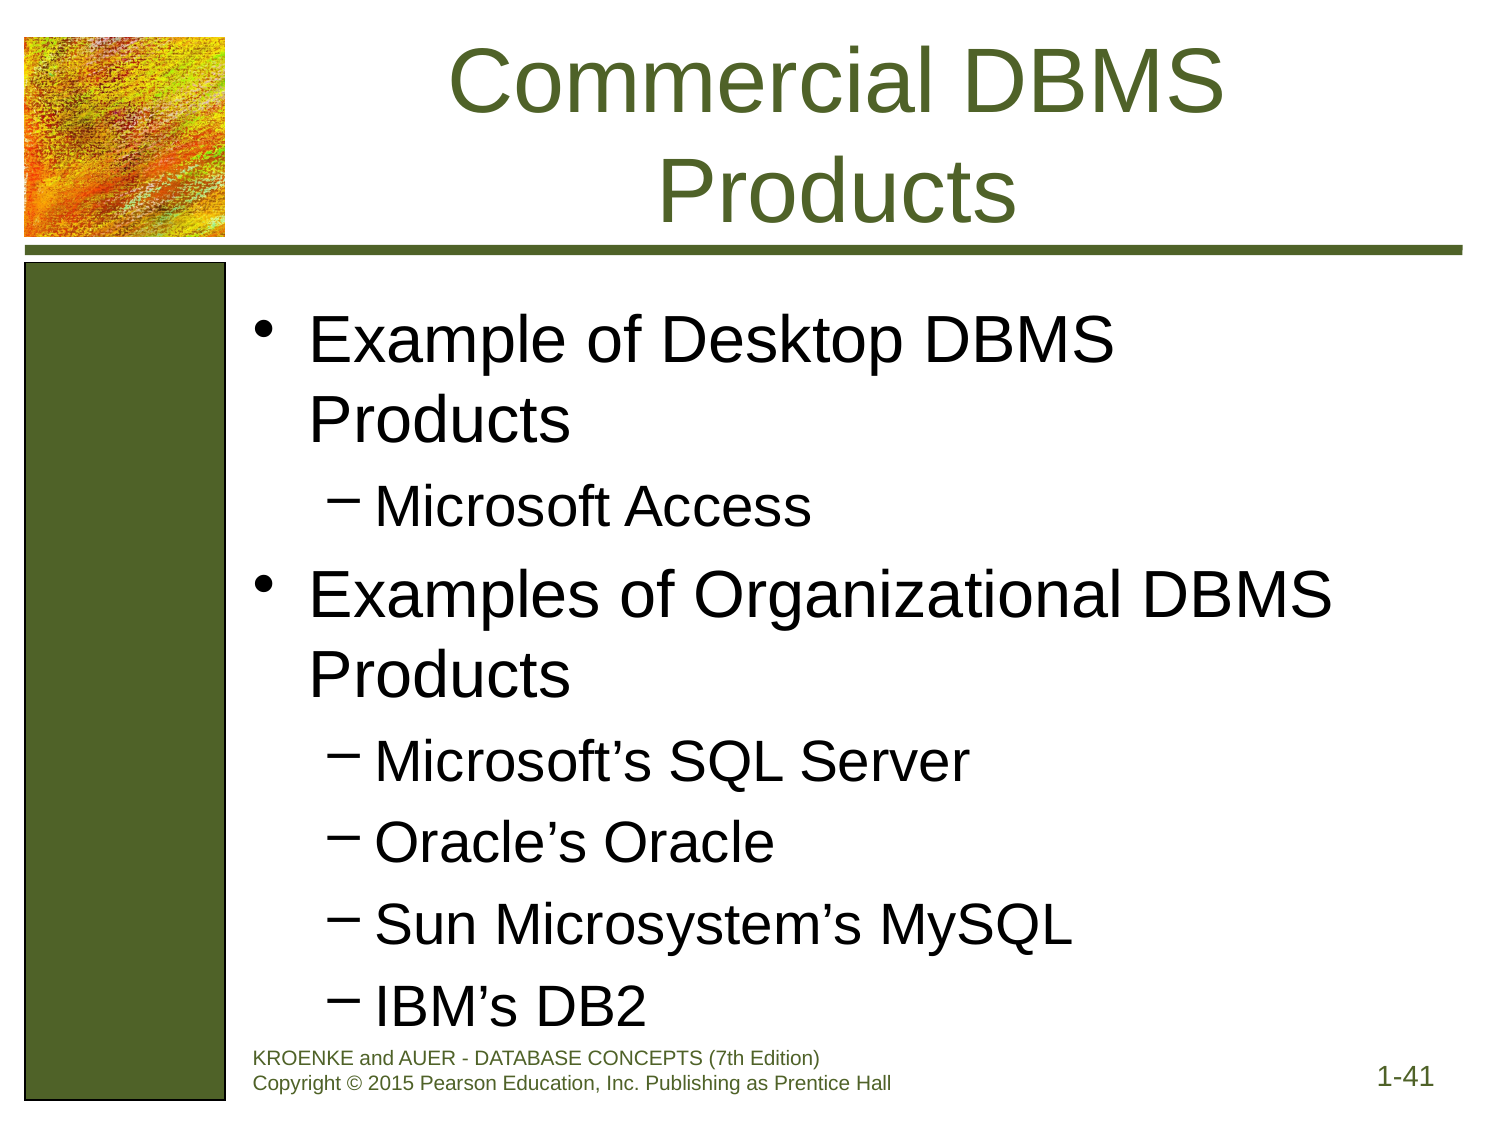

# Commercial DBMS Products
Example of Desktop DBMS Products
Microsoft Access
Examples of Organizational DBMS Products
Microsoft’s SQL Server
Oracle’s Oracle
Sun Microsystem’s MySQL
IBM’s DB2
KROENKE and AUER - DATABASE CONCEPTS (7th Edition)                                      Copyright © 2015 Pearson Education, Inc. Publishing as Prentice Hall
1-41